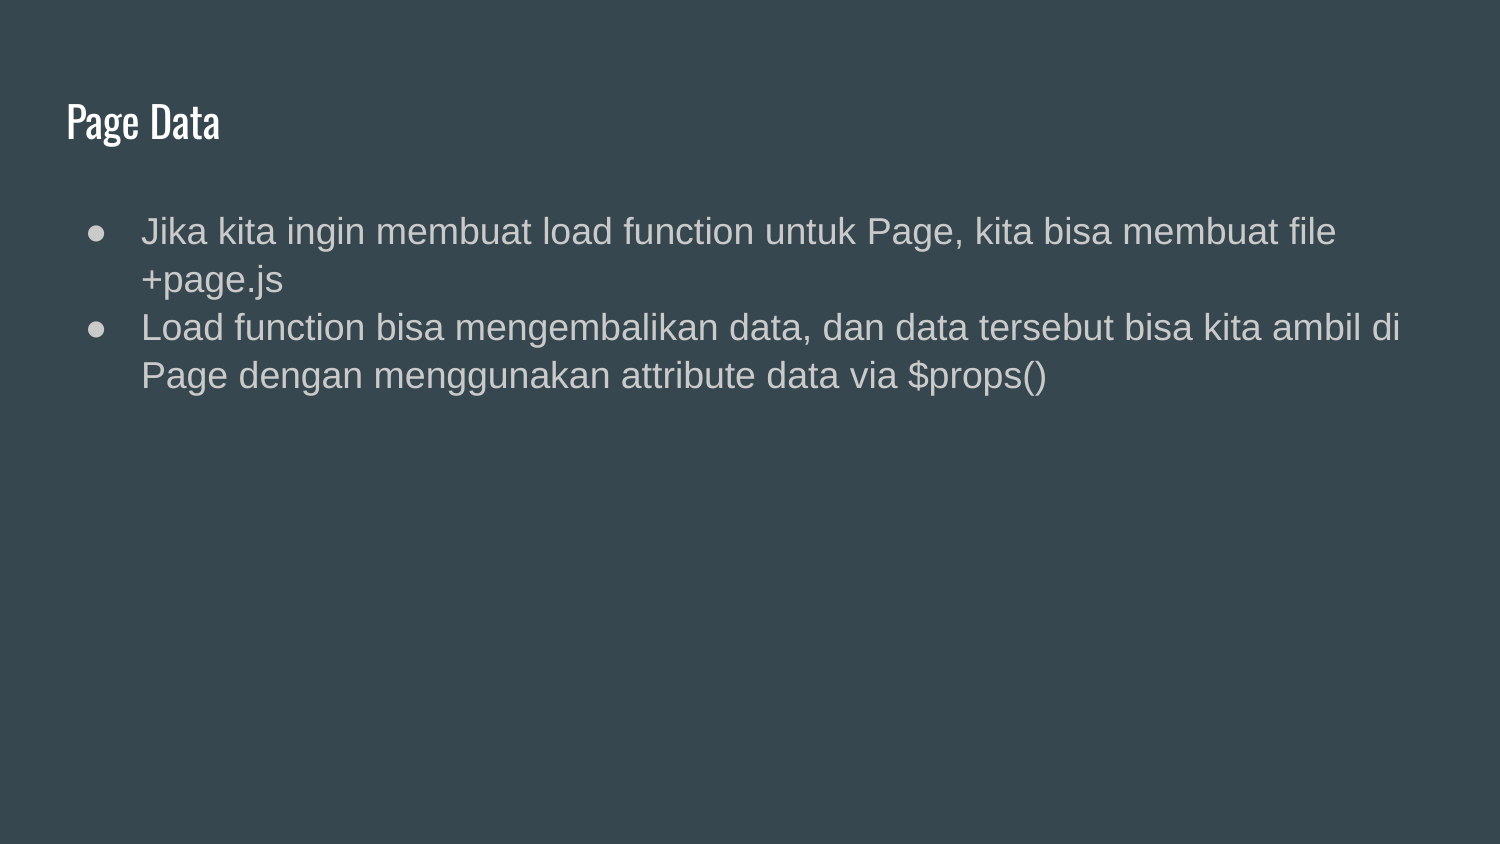

# Page Data
Jika kita ingin membuat load function untuk Page, kita bisa membuat file +page.js
Load function bisa mengembalikan data, dan data tersebut bisa kita ambil di Page dengan menggunakan attribute data via $props()